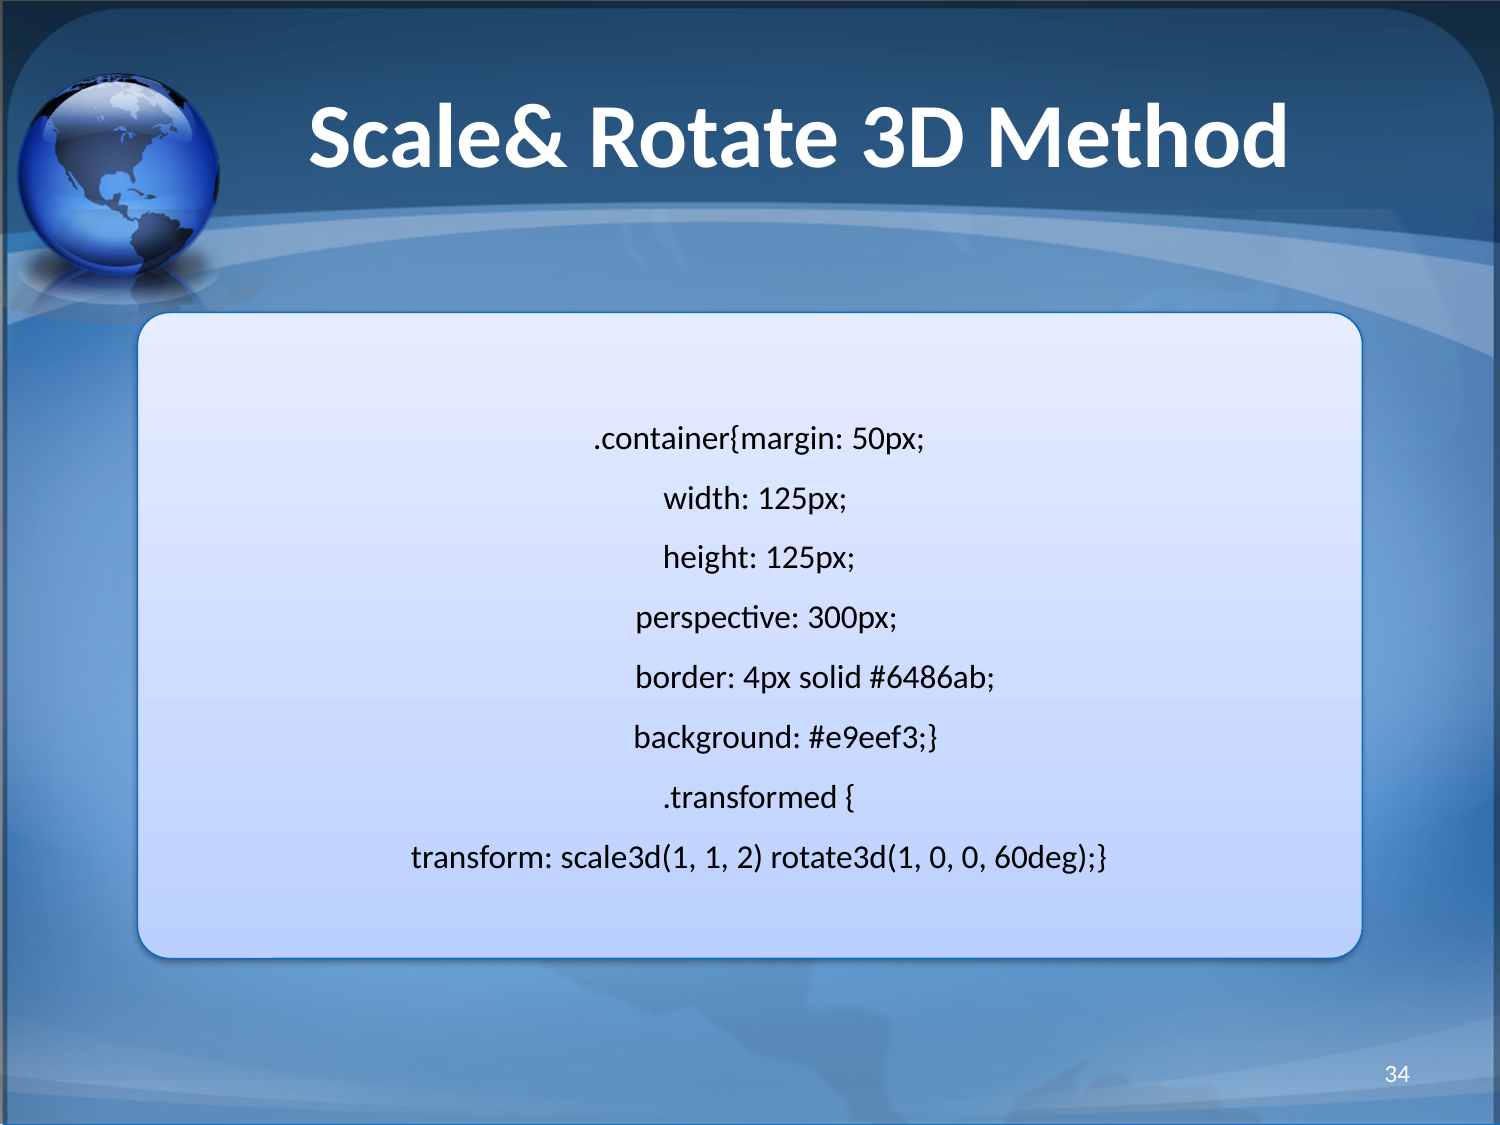

# Scale& Rotate 3D Method
.container{margin: 50px;
width: 125px;
height: 125px;
  perspective: 300px;
               border: 4px solid #6486ab;
       background: #e9eef3;}
.transformed {
transform: scale3d(1, 1, 2) rotate3d(1, 0, 0, 60deg);}

34